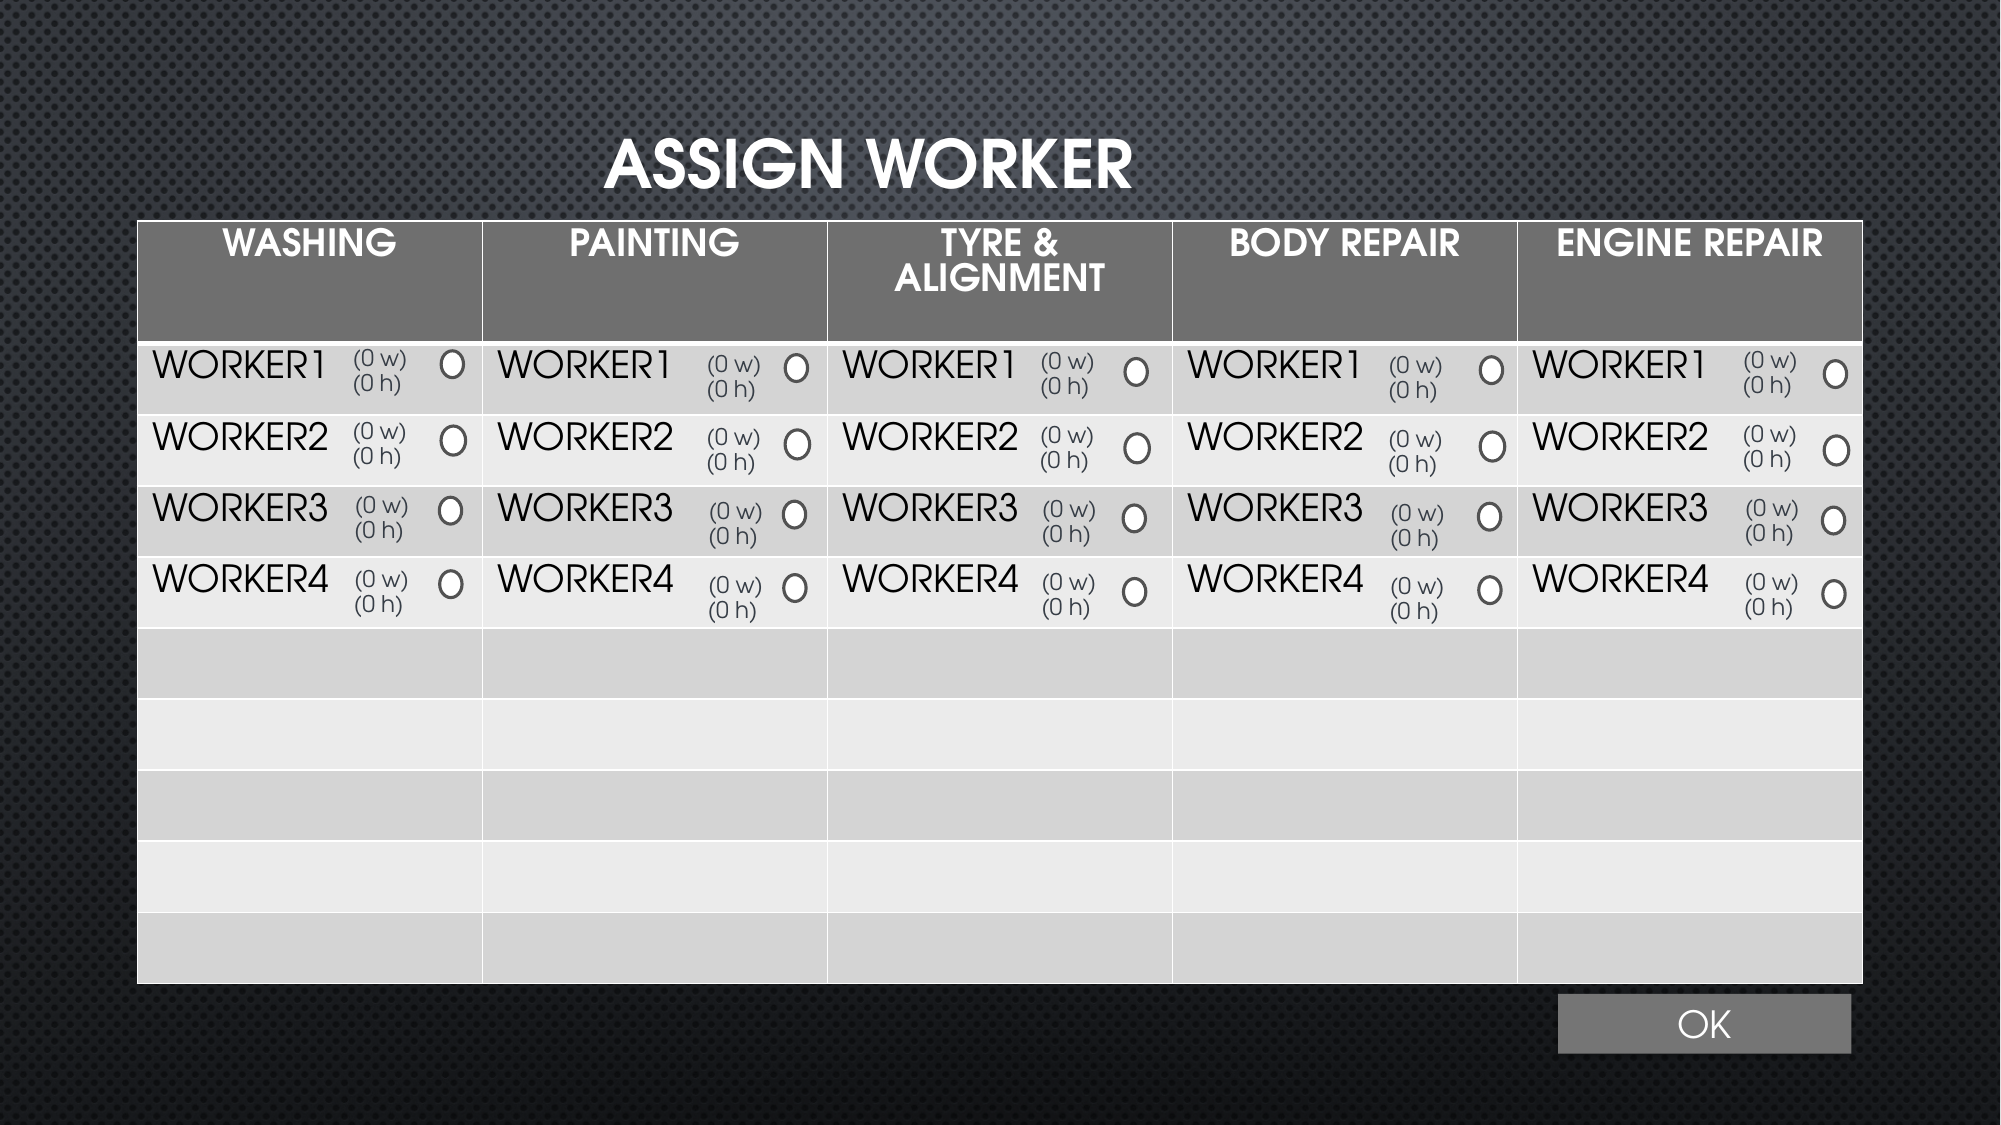

# ASSIGN WORKER
| WASHING | PAINTING | TYRE & ALIGNMENT | BODY REPAIR | ENGINE REPAIR |
| --- | --- | --- | --- | --- |
| WORKER1 | WORKER1 | WORKER1 | WORKER1 | WORKER1 |
| WORKER2 | WORKER2 | WORKER2 | WORKER2 | WORKER2 |
| WORKER3 | WORKER3 | WORKER3 | WORKER3 | WORKER3 |
| WORKER4 | WORKER4 | WORKER4 | WORKER4 | WORKER4 |
|  |  |  |  |  |
|  |  |  |  |  |
|  |  |  |  |  |
|  |  |  |  |  |
|  |  |  |  |  |
(0 w)
(0 w)
(0 w)
(0 w)
(0 w)

(0 h)
(0 h)
(0 h)
(0 h)
(0 h)
(0 w)
(0 w)
(0 w)
(0 w)
(0 w)

(0 h)

(0 h)
(0 h)
(0 h)
(0 h)
(0 w)
(0 w)
(0 w)
(0 w)
(0 w)

(0 h)
(0 h)
(0 h)
(0 h)
(0 h)
(0 w)
(0 w)
(0 w)
(0 w)
(0 w)

(0 h)
(0 h)
(0 h)
(0 h)
(0 h)
OK